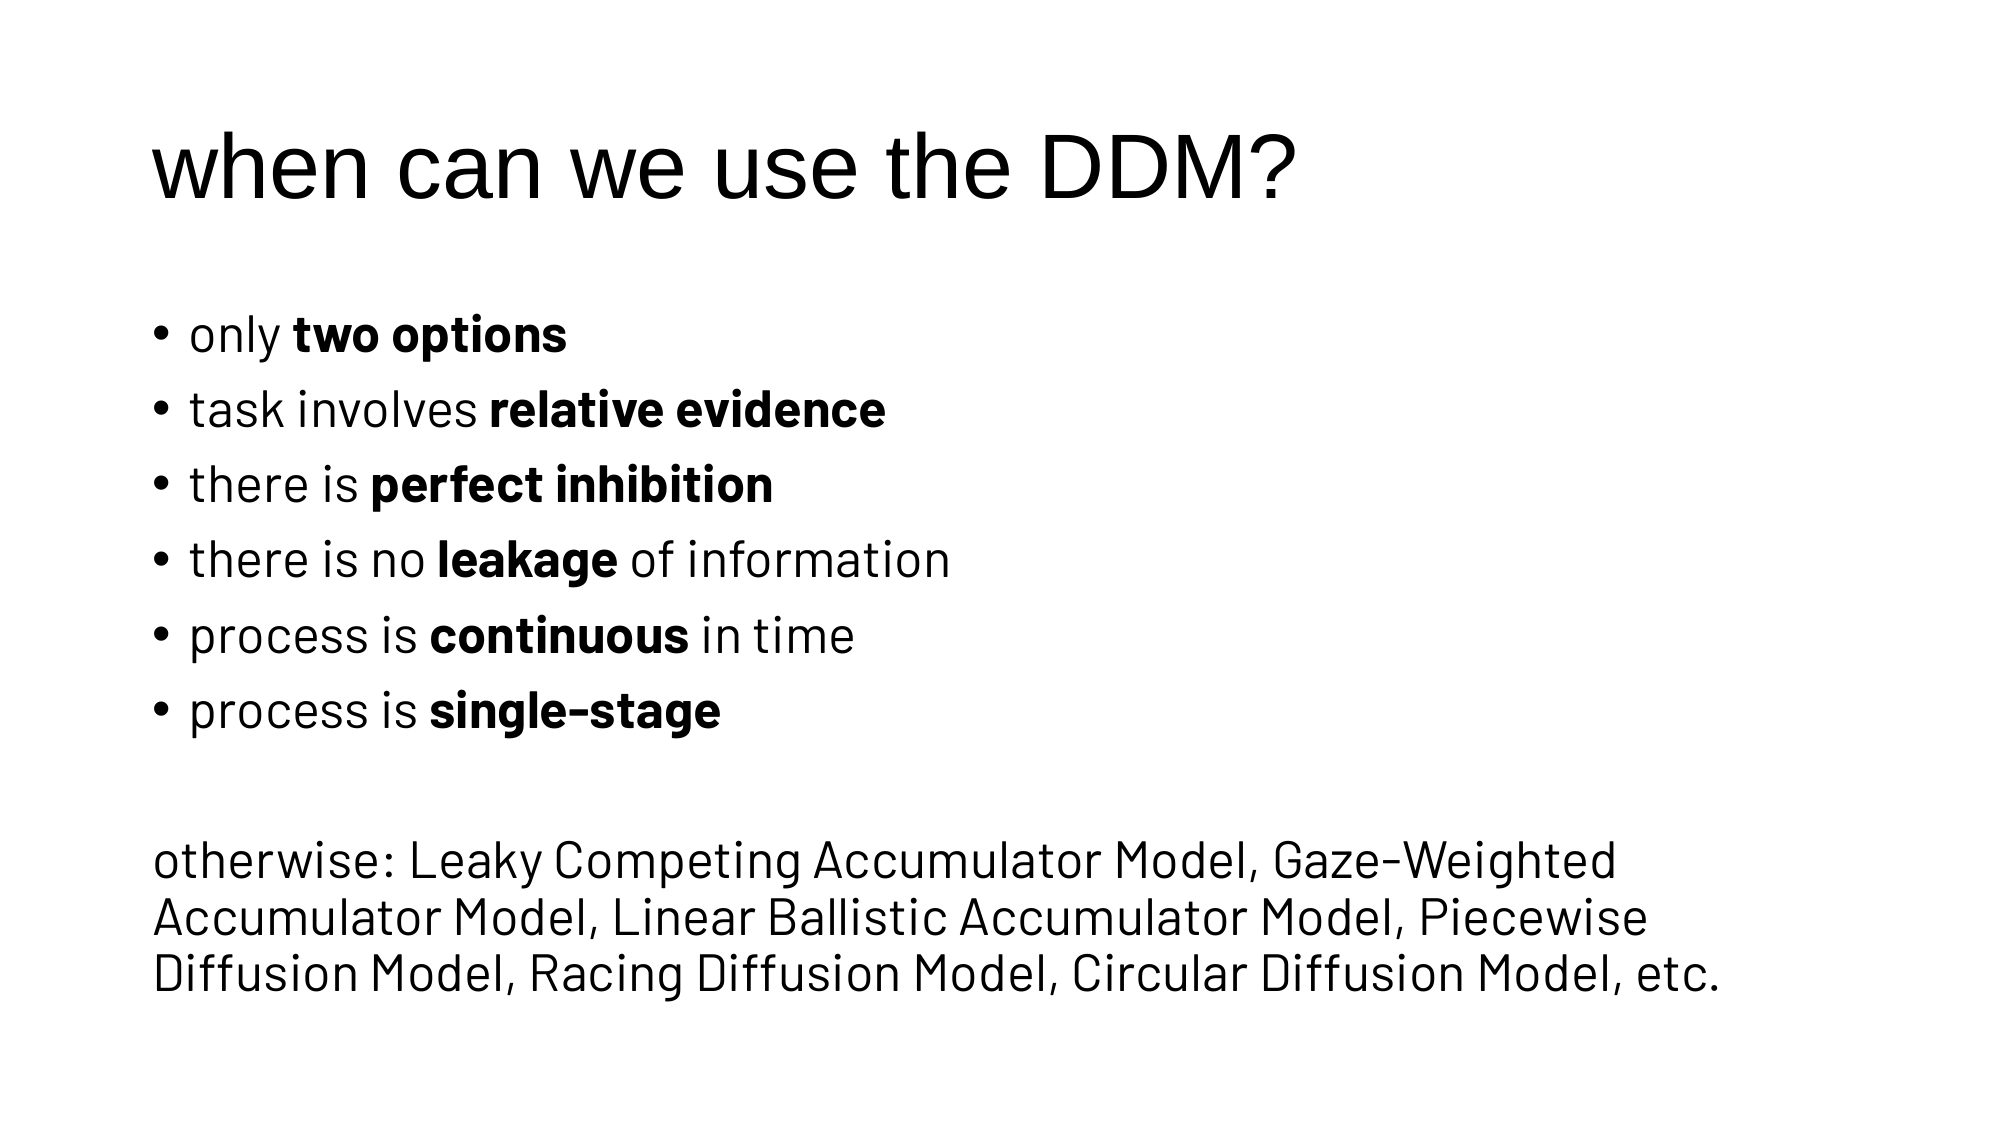

# when can we use the DDM?
only two options
task involves relative evidence
there is perfect inhibition
there is no leakage of information
process is continuous in time
process is single-stage

otherwise: Leaky Competing Accumulator Model, Gaze-Weighted Accumulator Model, Linear Ballistic Accumulator Model, Piecewise Diffusion Model, Racing Diffusion Model, Circular Diffusion Model, etc.